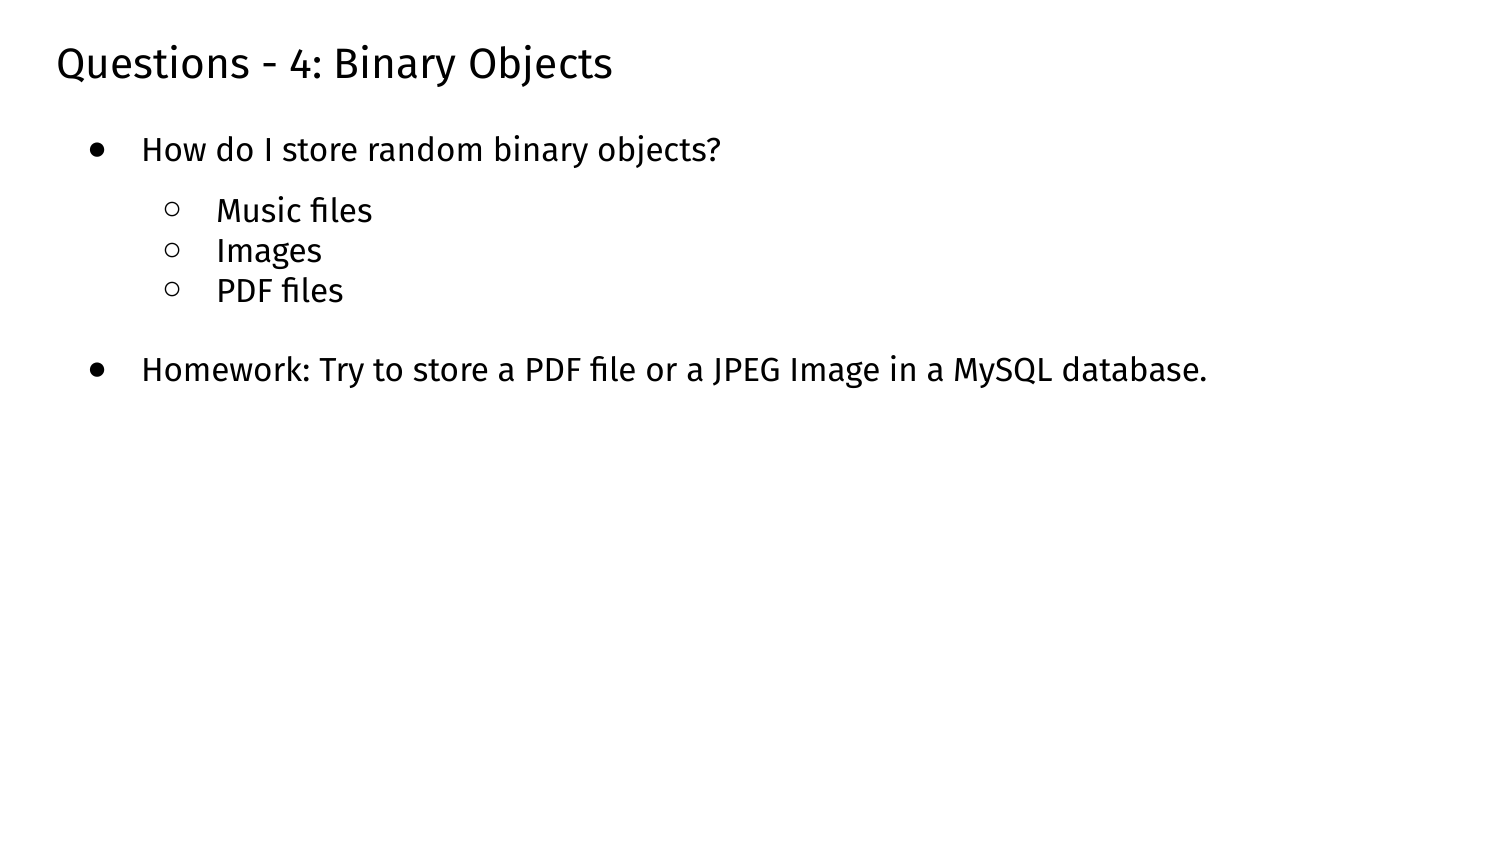

# Questions - 4: Binary Objects
How do I store random binary objects?
Music files
Images
PDF files

Homework: Try to store a PDF file or a JPEG Image in a MySQL database.